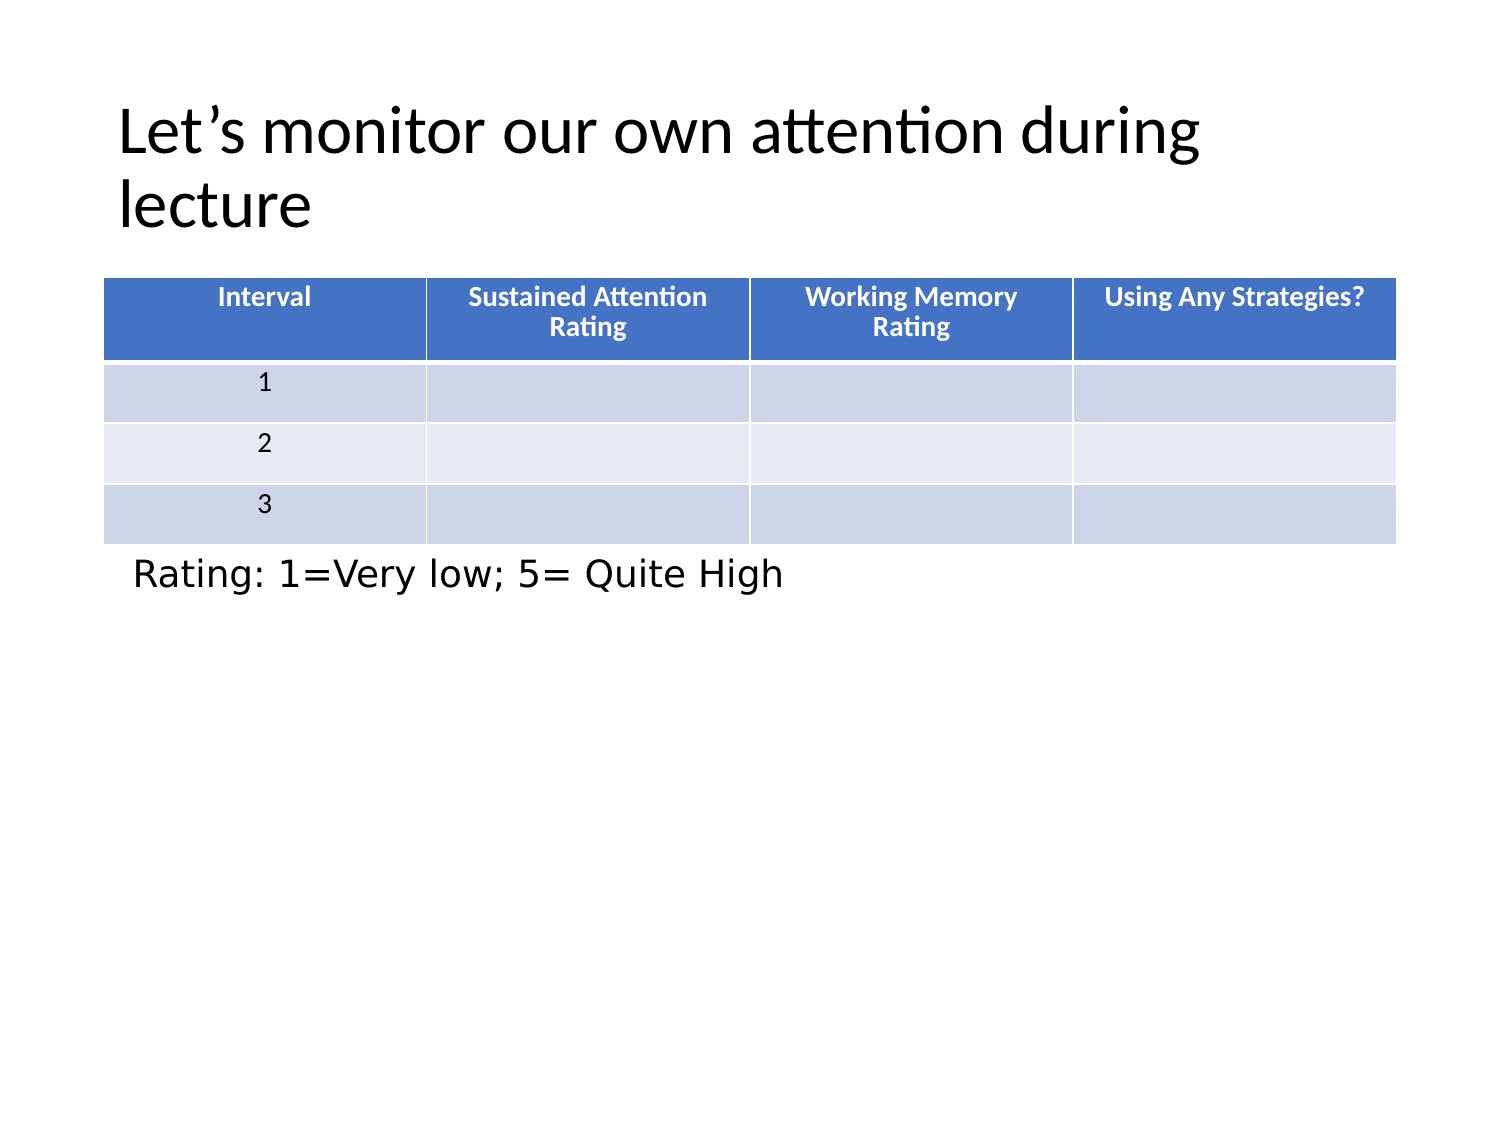

# Let’s monitor our own attention during lecture
| Interval | Sustained Attention Rating | Working Memory Rating | Using Any Strategies? |
| --- | --- | --- | --- |
| 1 |  |  |  |
| 2 |  |  |  |
| 3 |  |  |  |
Rating: 1=Very low; 5= Quite High